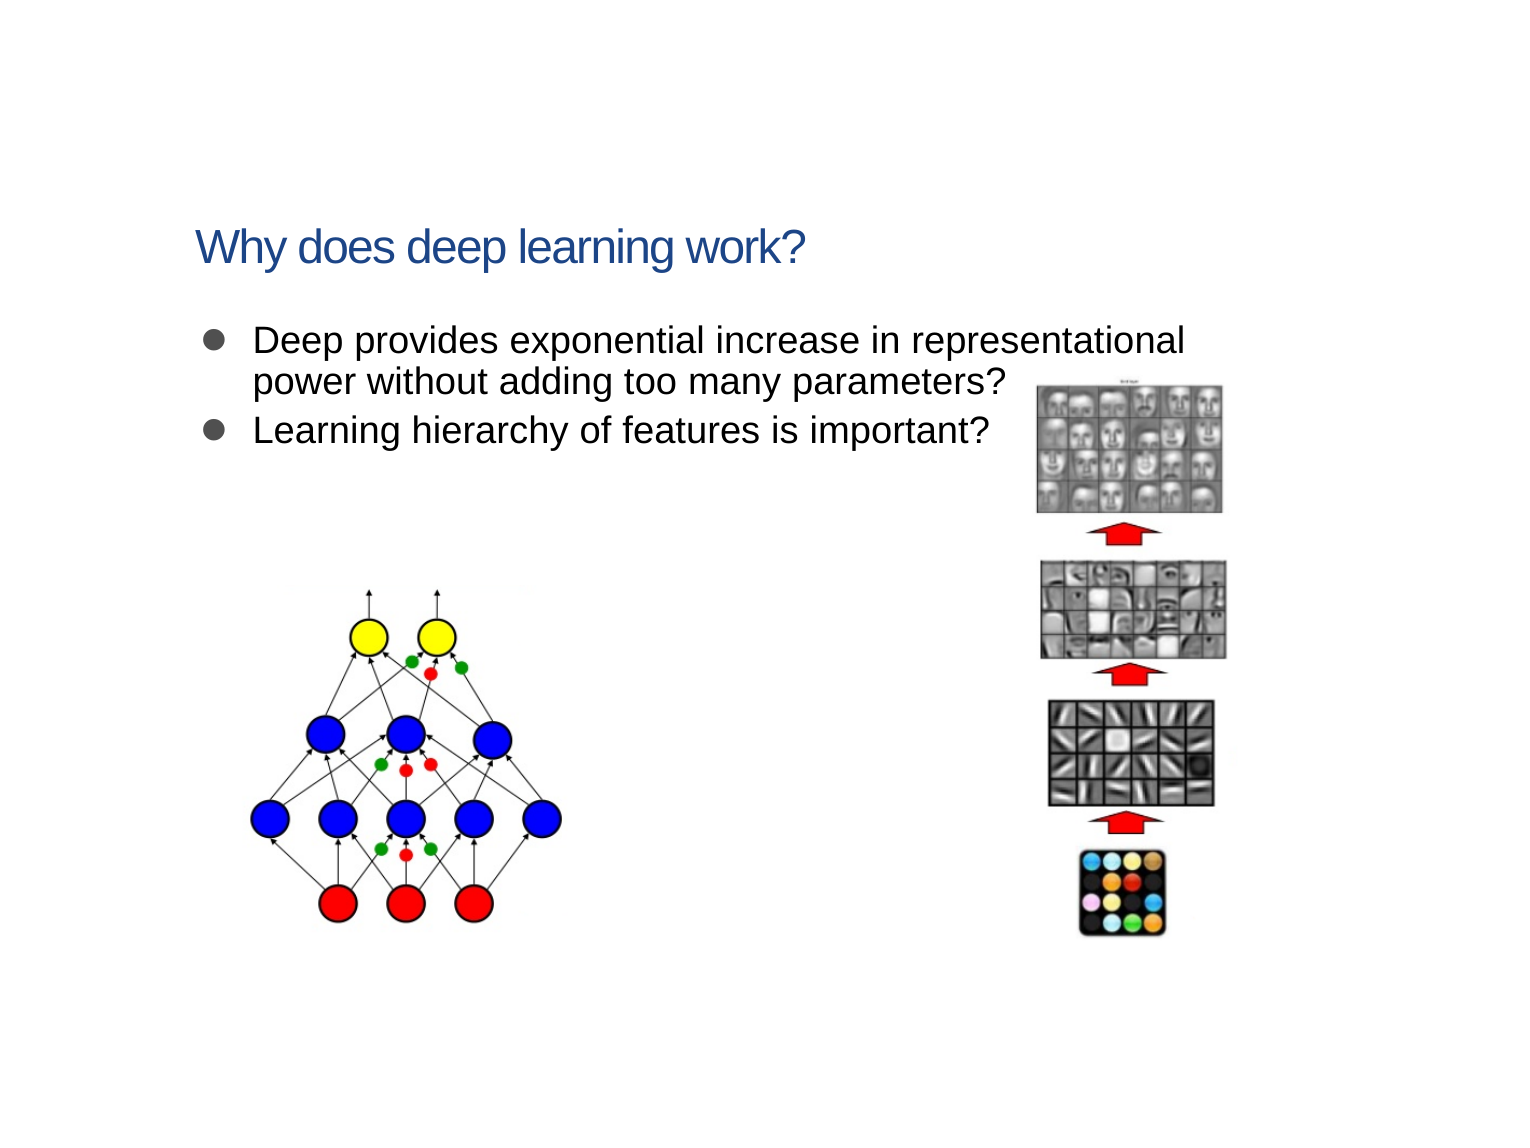

# Why does deep learning work?
Deep provides exponential increase in representational power without adding too many parameters?
Learning hierarchy of features is important?